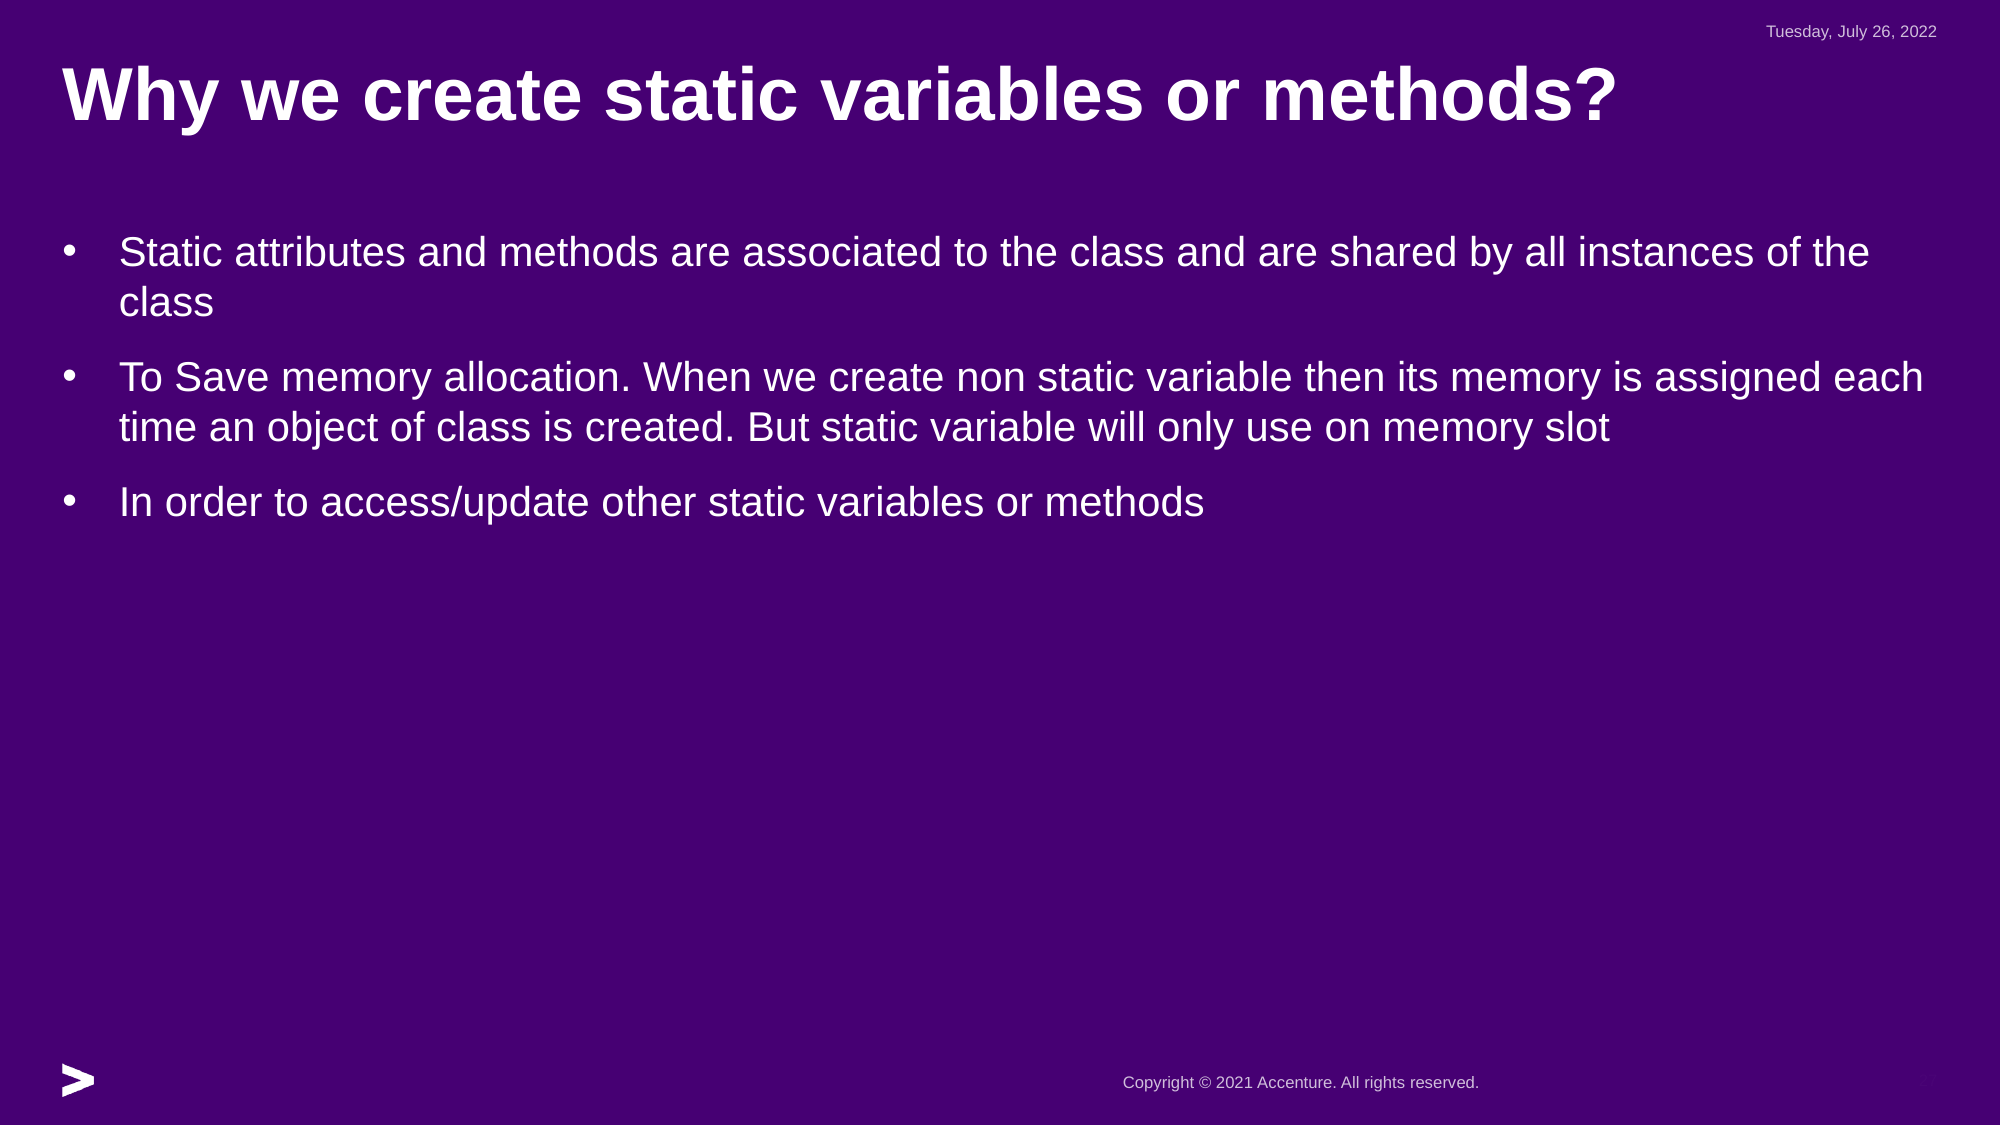

Tuesday, July 26, 2022
# Why we create static variables or methods?
Static attributes and methods are associated to the class and are shared by all instances of the class
To Save memory allocation. When we create non static variable then its memory is assigned each time an object of class is created. But static variable will only use on memory slot
In order to access/update other static variables or methods

27